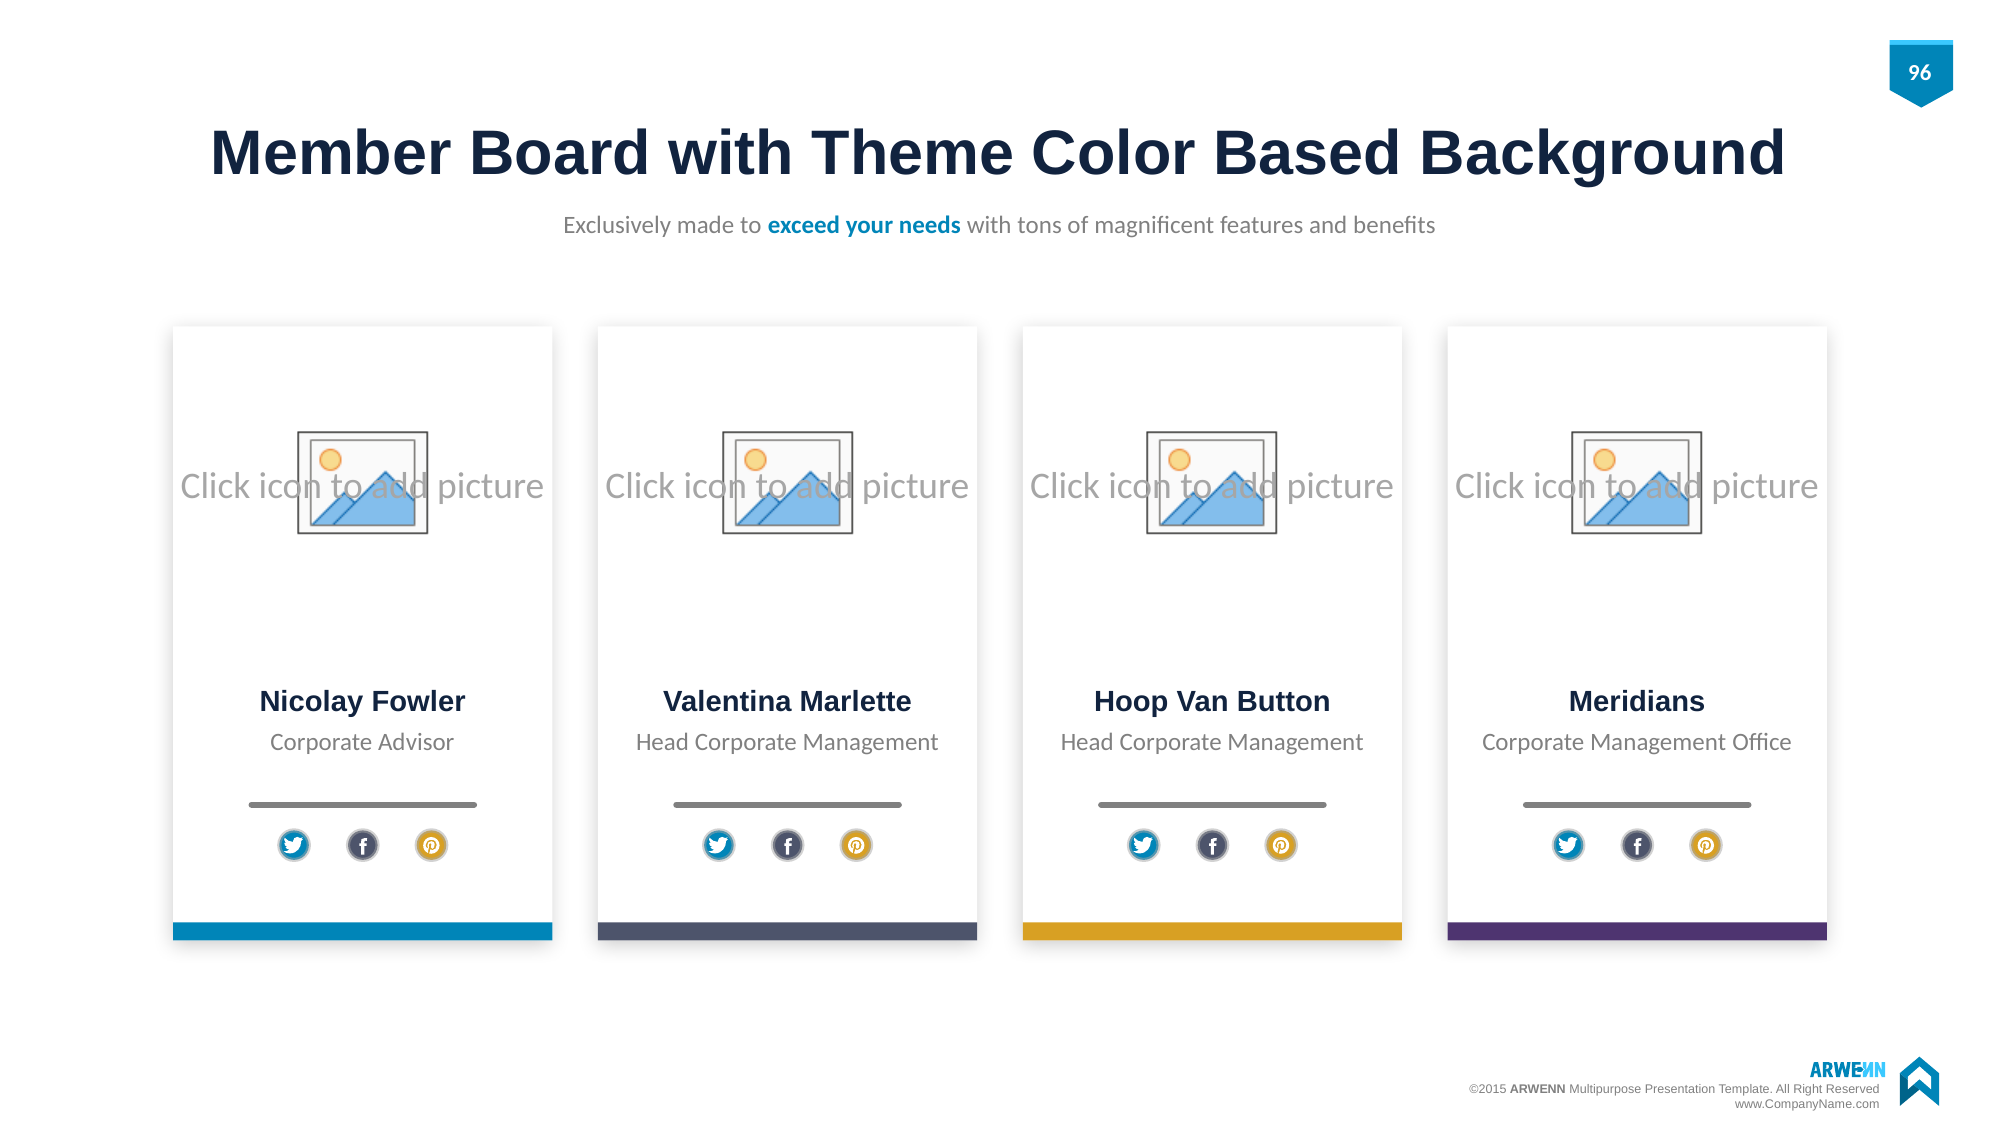

# Member Board with Theme Color Based Background
Exclusively made to exceed your needs with tons of magnificent features and benefits

Nicolay Fowler
Corporate Advisor
Valentina Marlette
Head Corporate Management
Hoop Van Button
Head Corporate Management
Meridians
Corporate Management Office